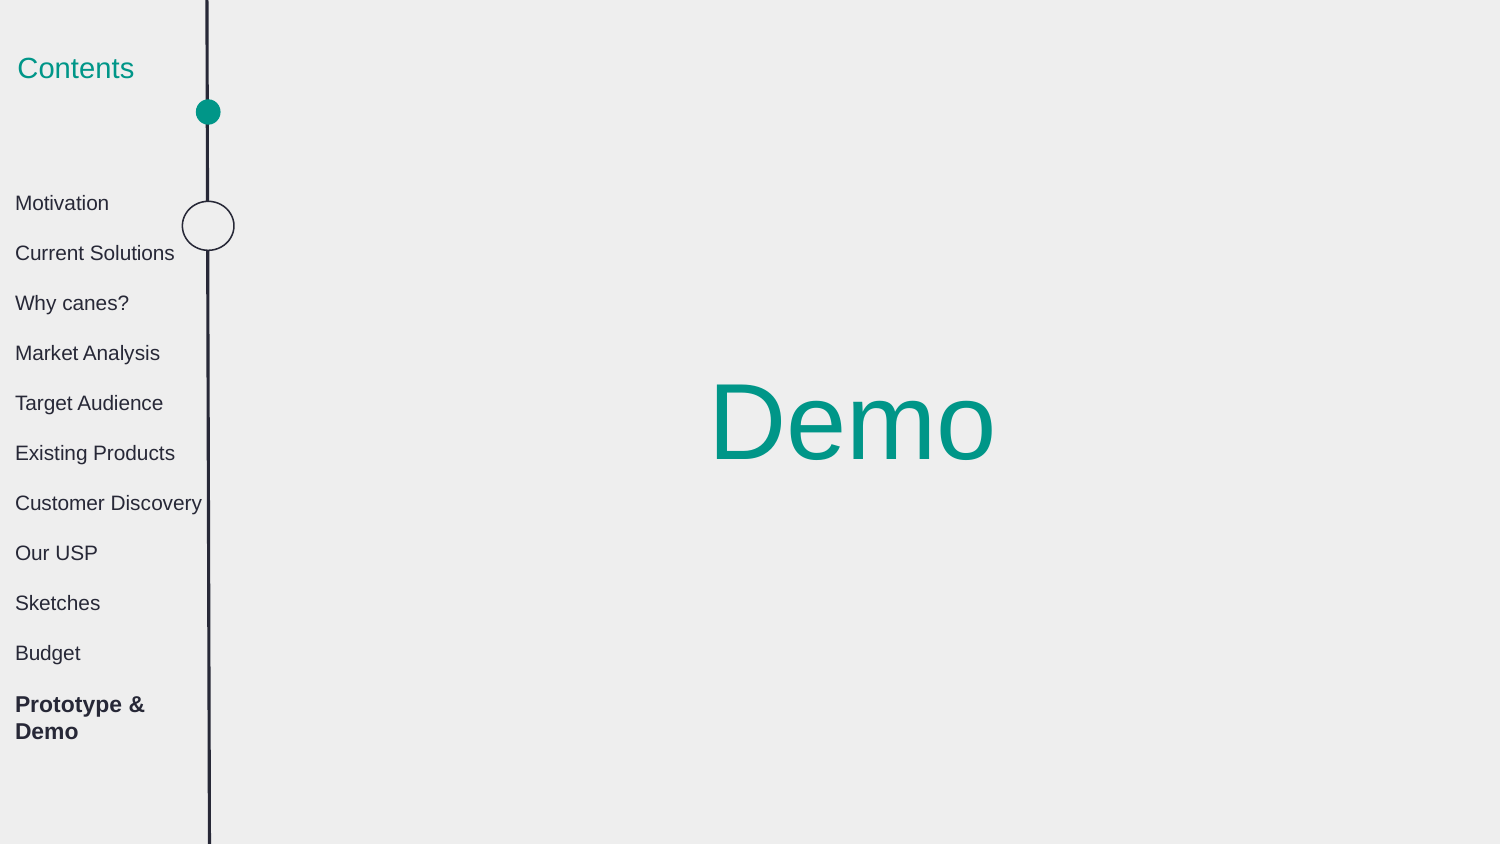

Contents

Motivation

Current Solutions

Why canes?

Market Analysis

Target Audience

Existing Products

Customer Discovery

Our USP

Sketches

Budget

Prototype & Demo

Demo